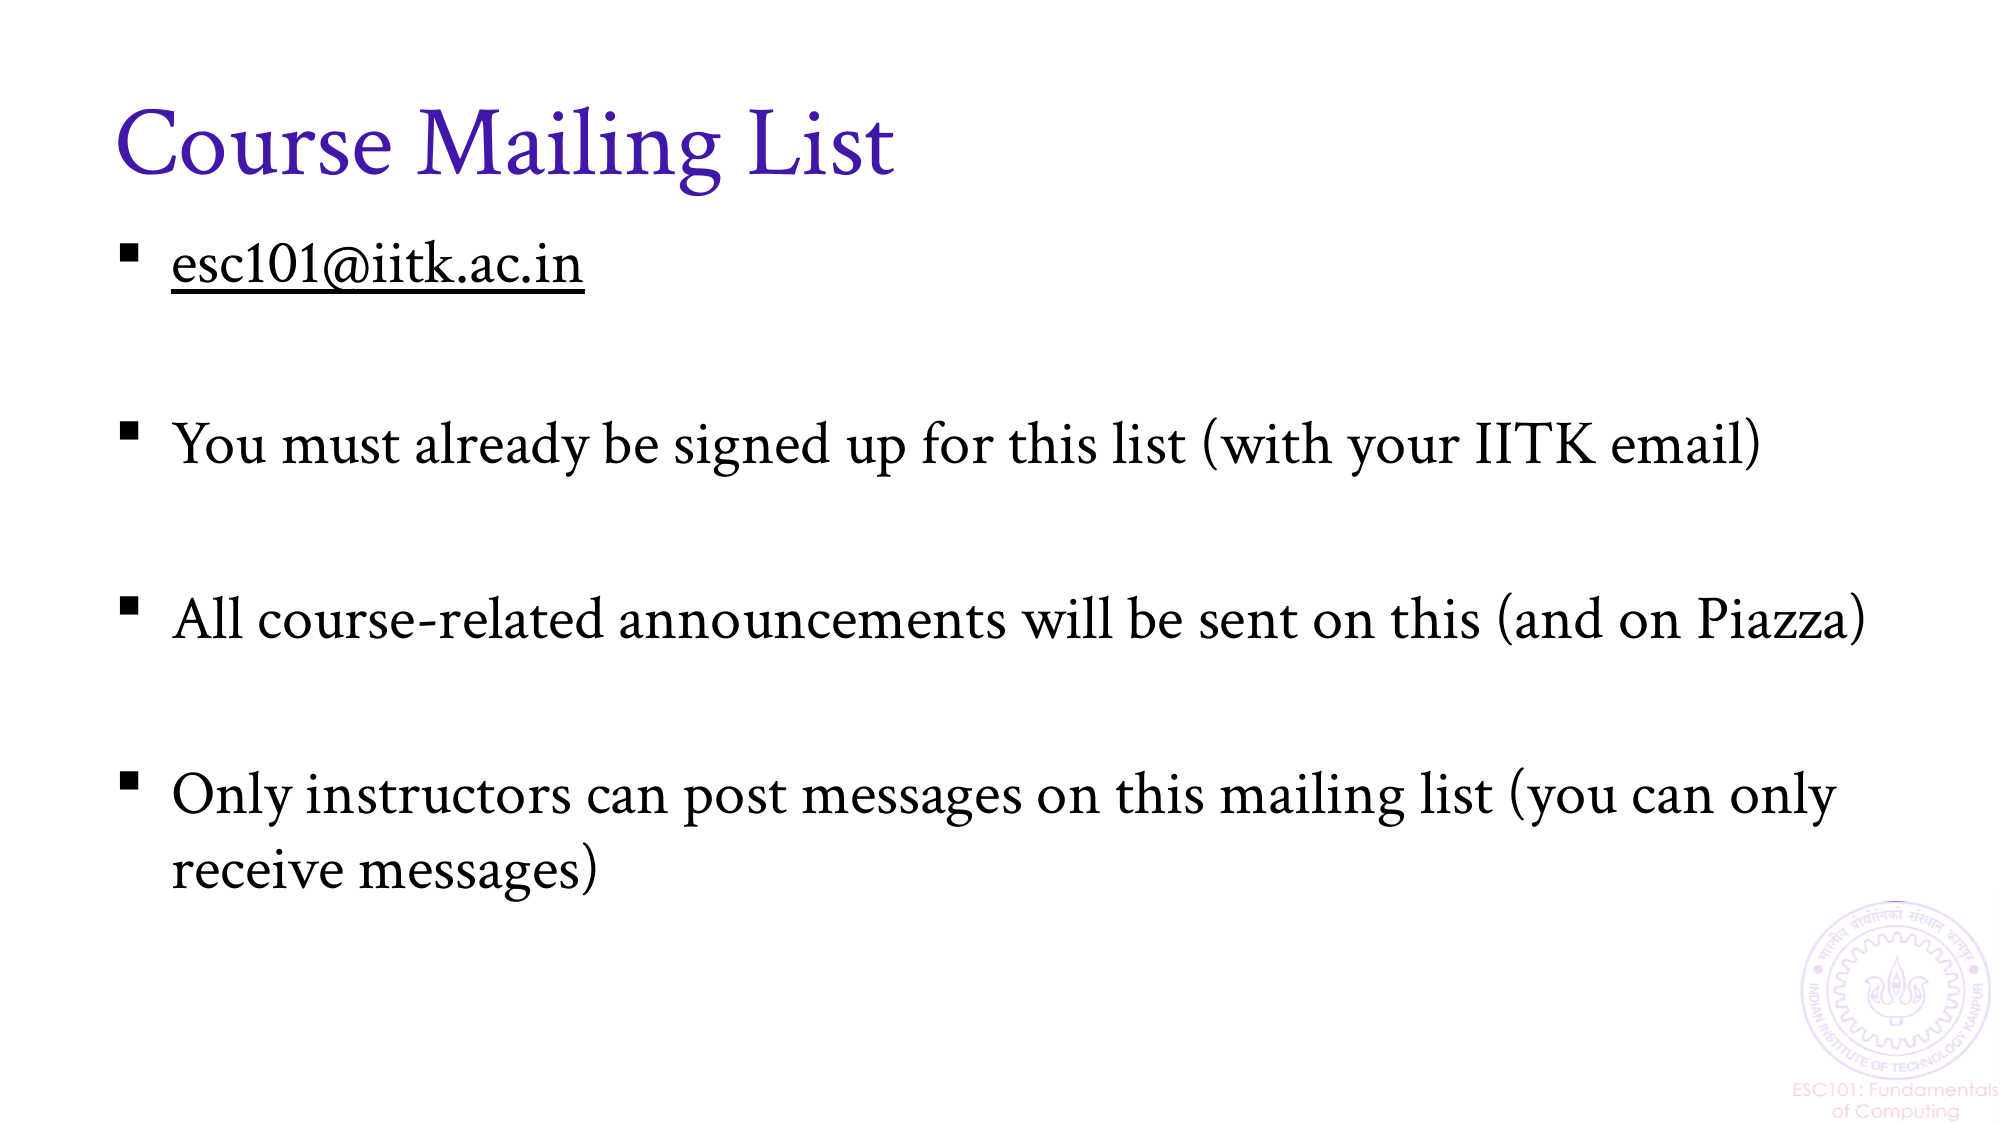

# Course Mailing List
esc101@iitk.ac.in

You must already be signed up for this list (with your IITK email)

All course-related announcements will be sent on this (and on Piazza)

Only instructors can post messages on this mailing list (you can only receive messages)
20